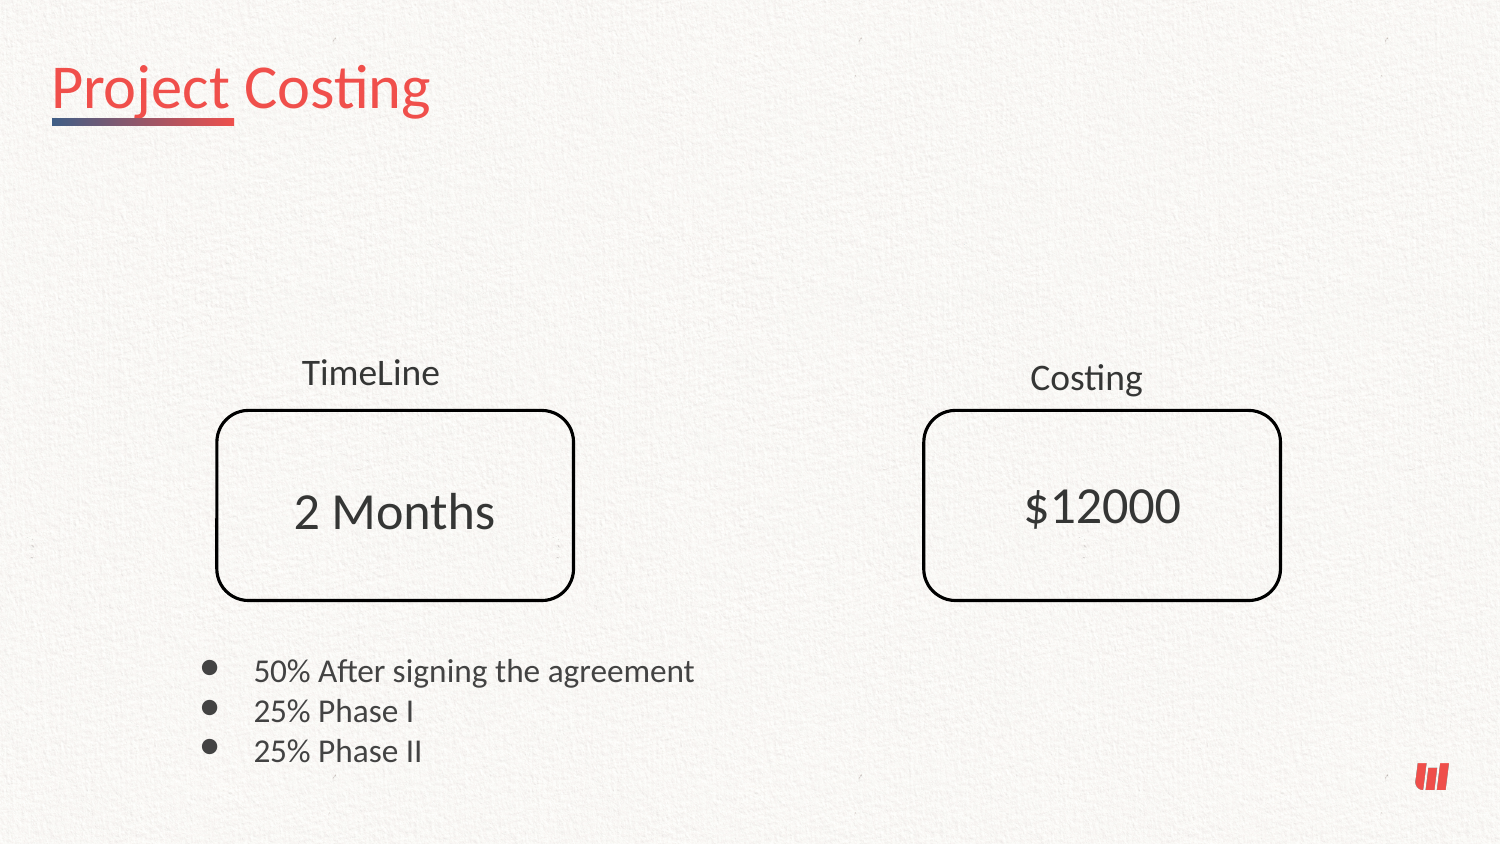

Project Costing

   TimeLine
Costing

2 Months
$12000

50% After signing the agreement
25% Phase I
25% Phase II